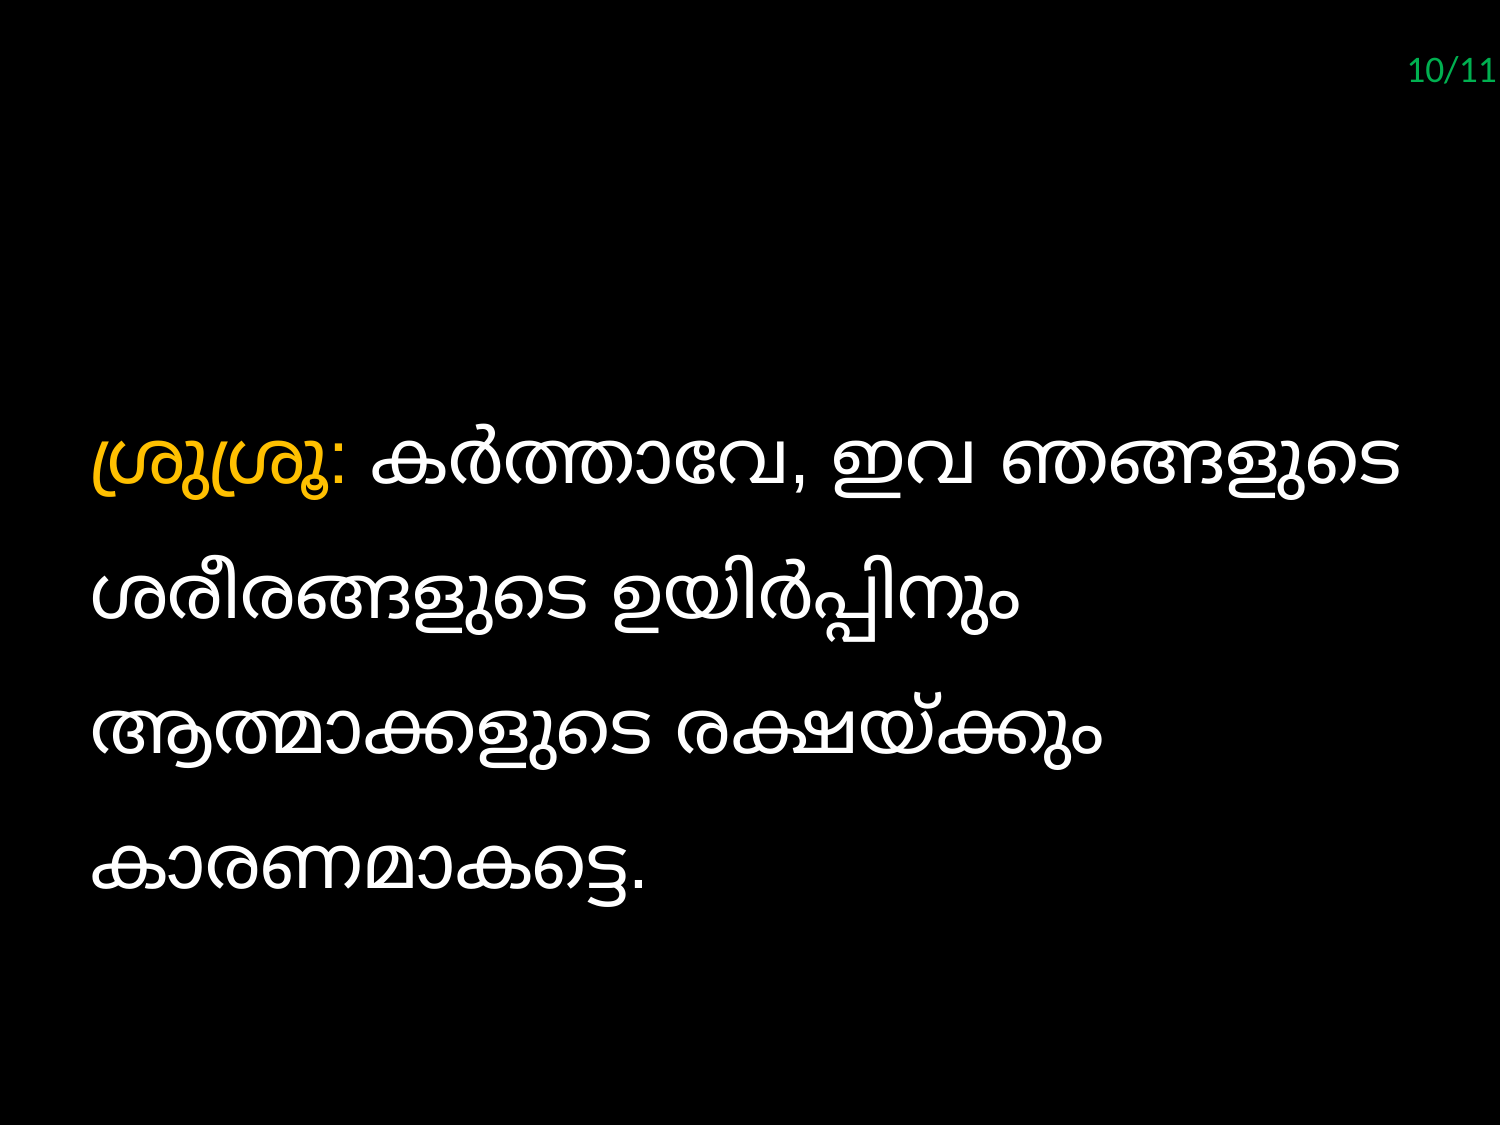

10/11
#
ശ്രുശ്രൂ: കര്‍ത്താവേ, ഇവ ഞങ്ങളുടെ ശരീരങ്ങളുടെ ഉയിര്‍പ്പിനും ആത്മാക്കളുടെ രക്ഷയ്ക്കും കാരണമാകട്ടെ.